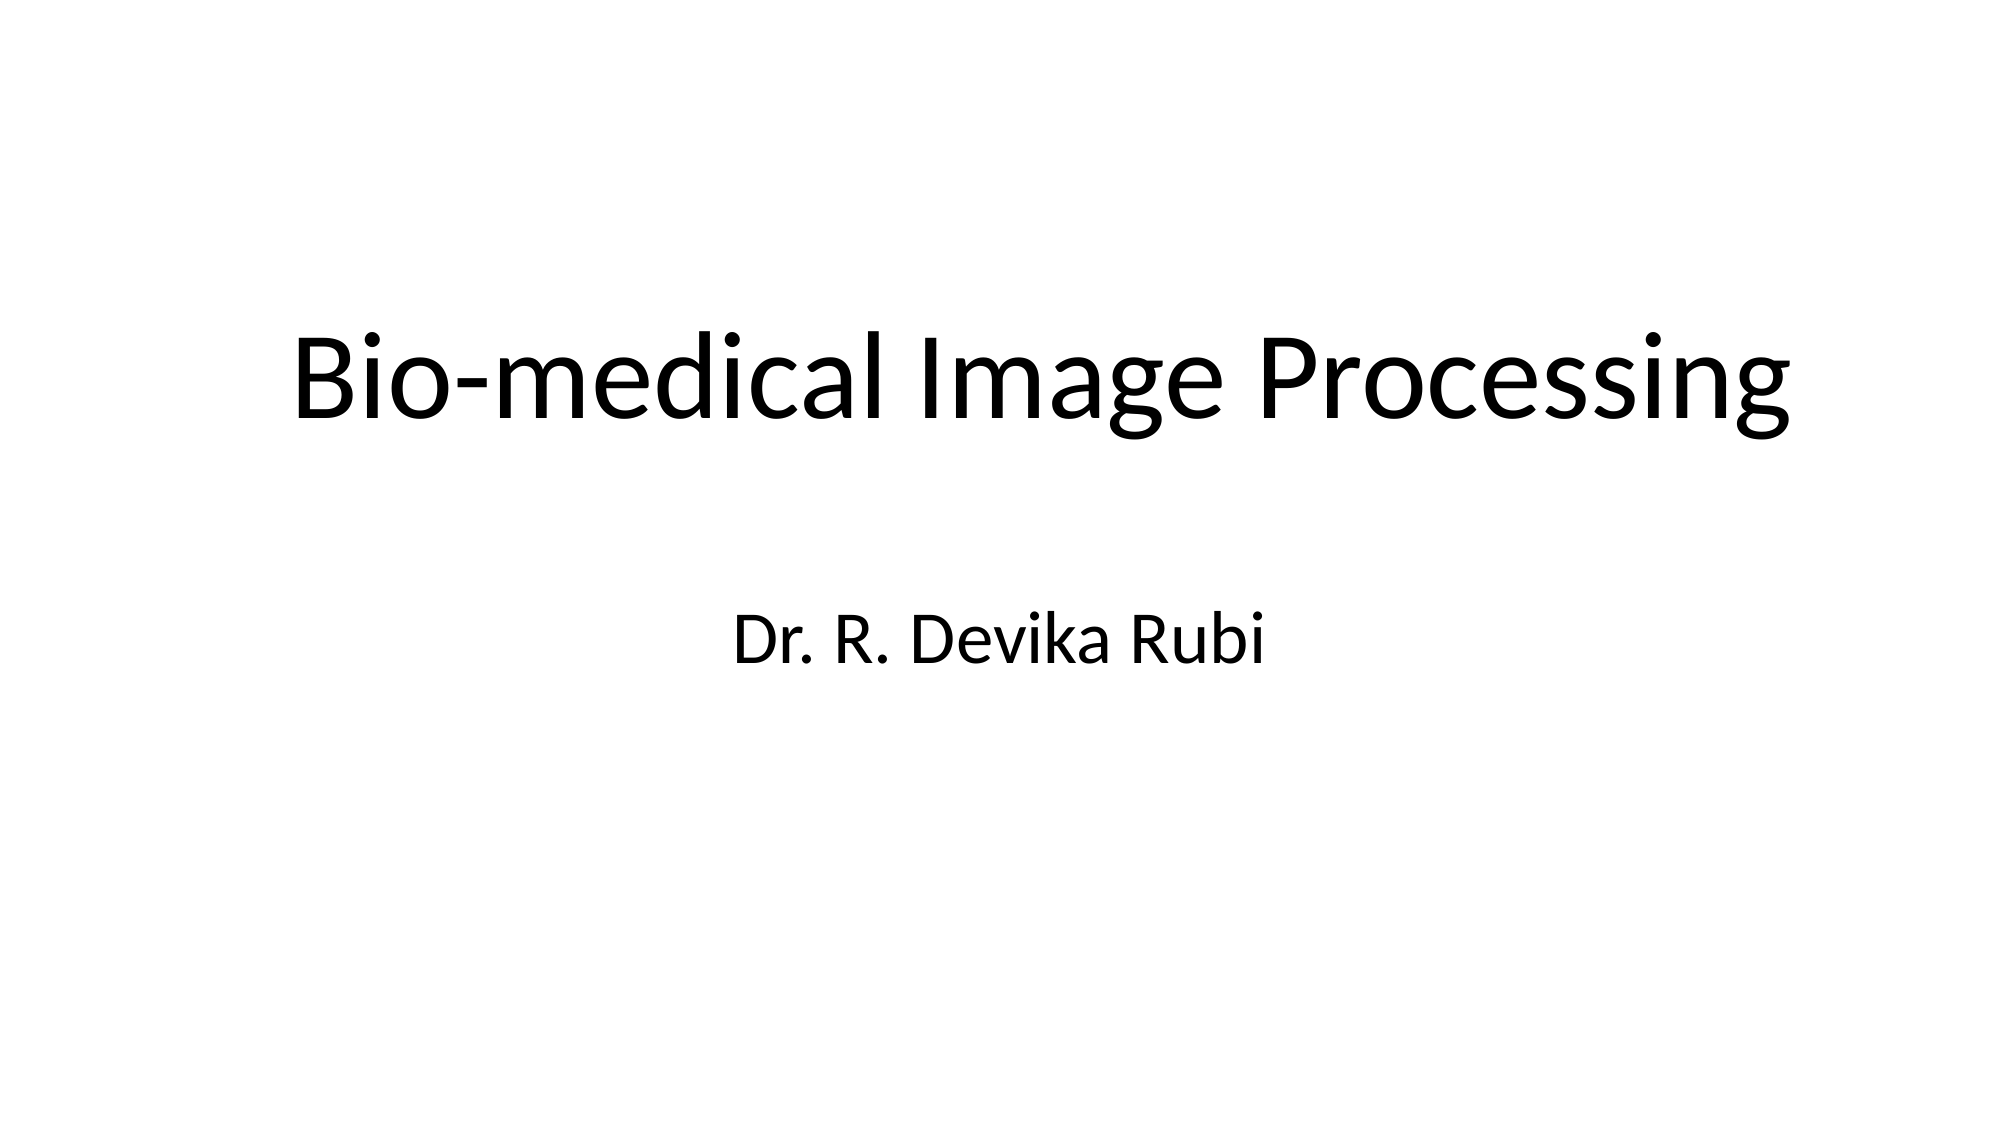

# Bio-medical Image Processing
Dr. R. Devika Rubi